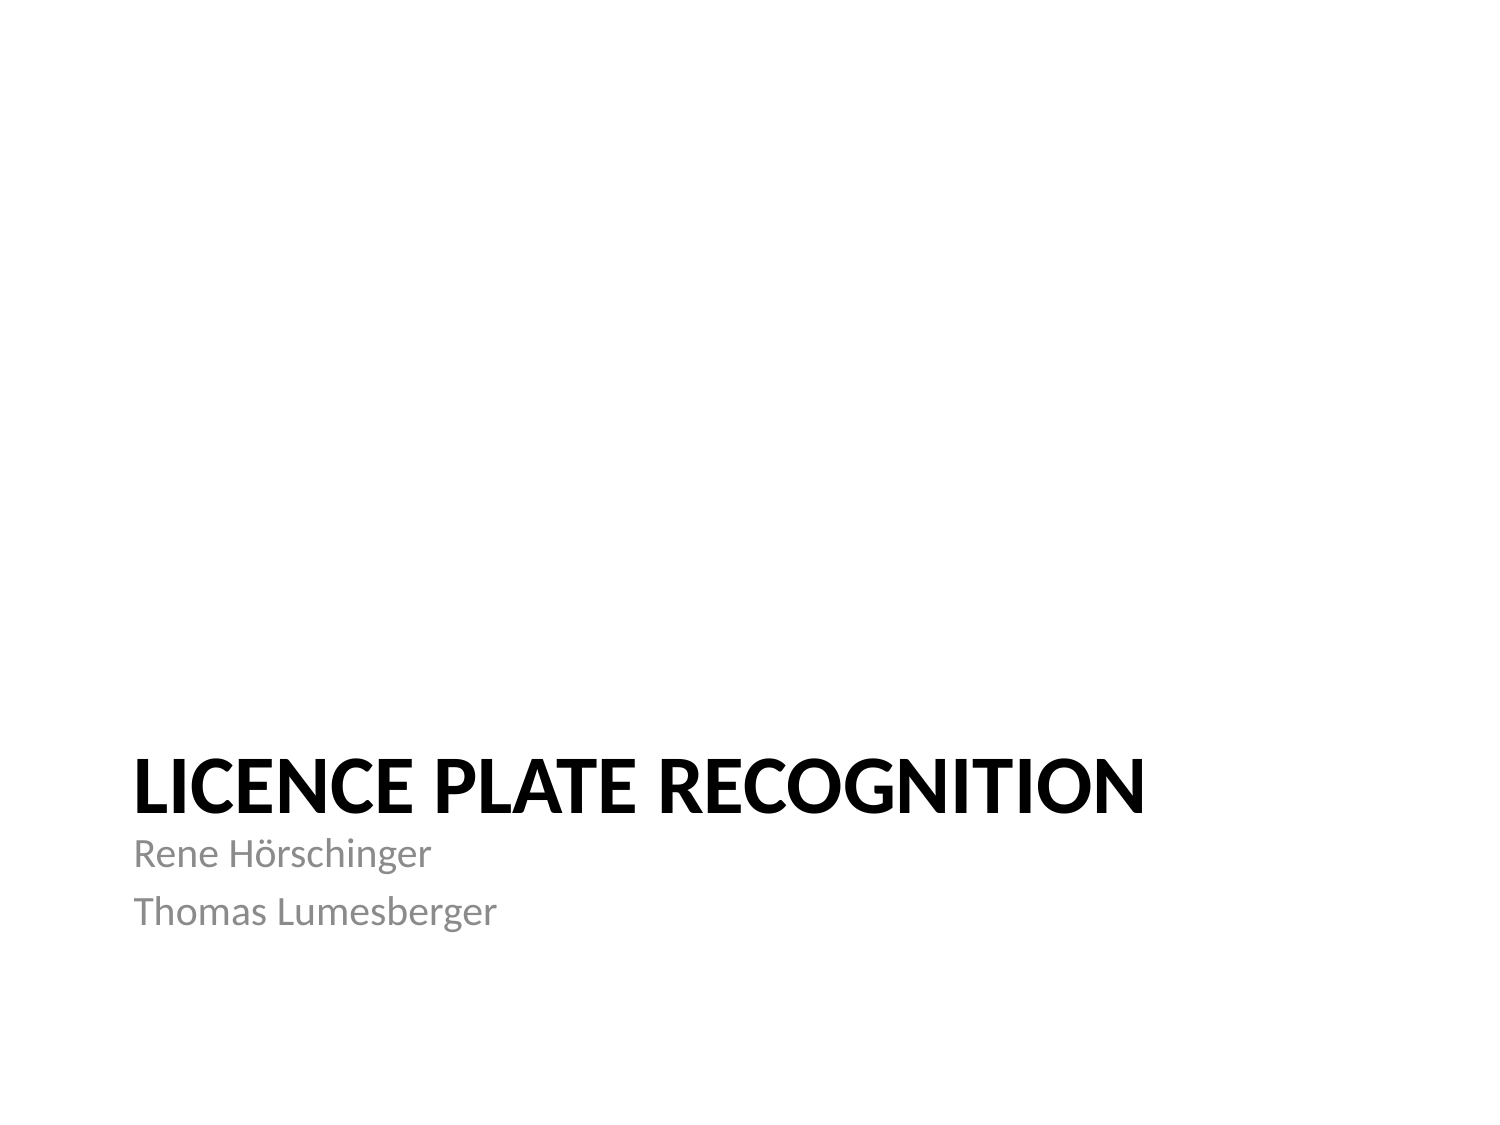

Rene Hörschinger
Thomas Lumesberger
# Licence Plate Recognition